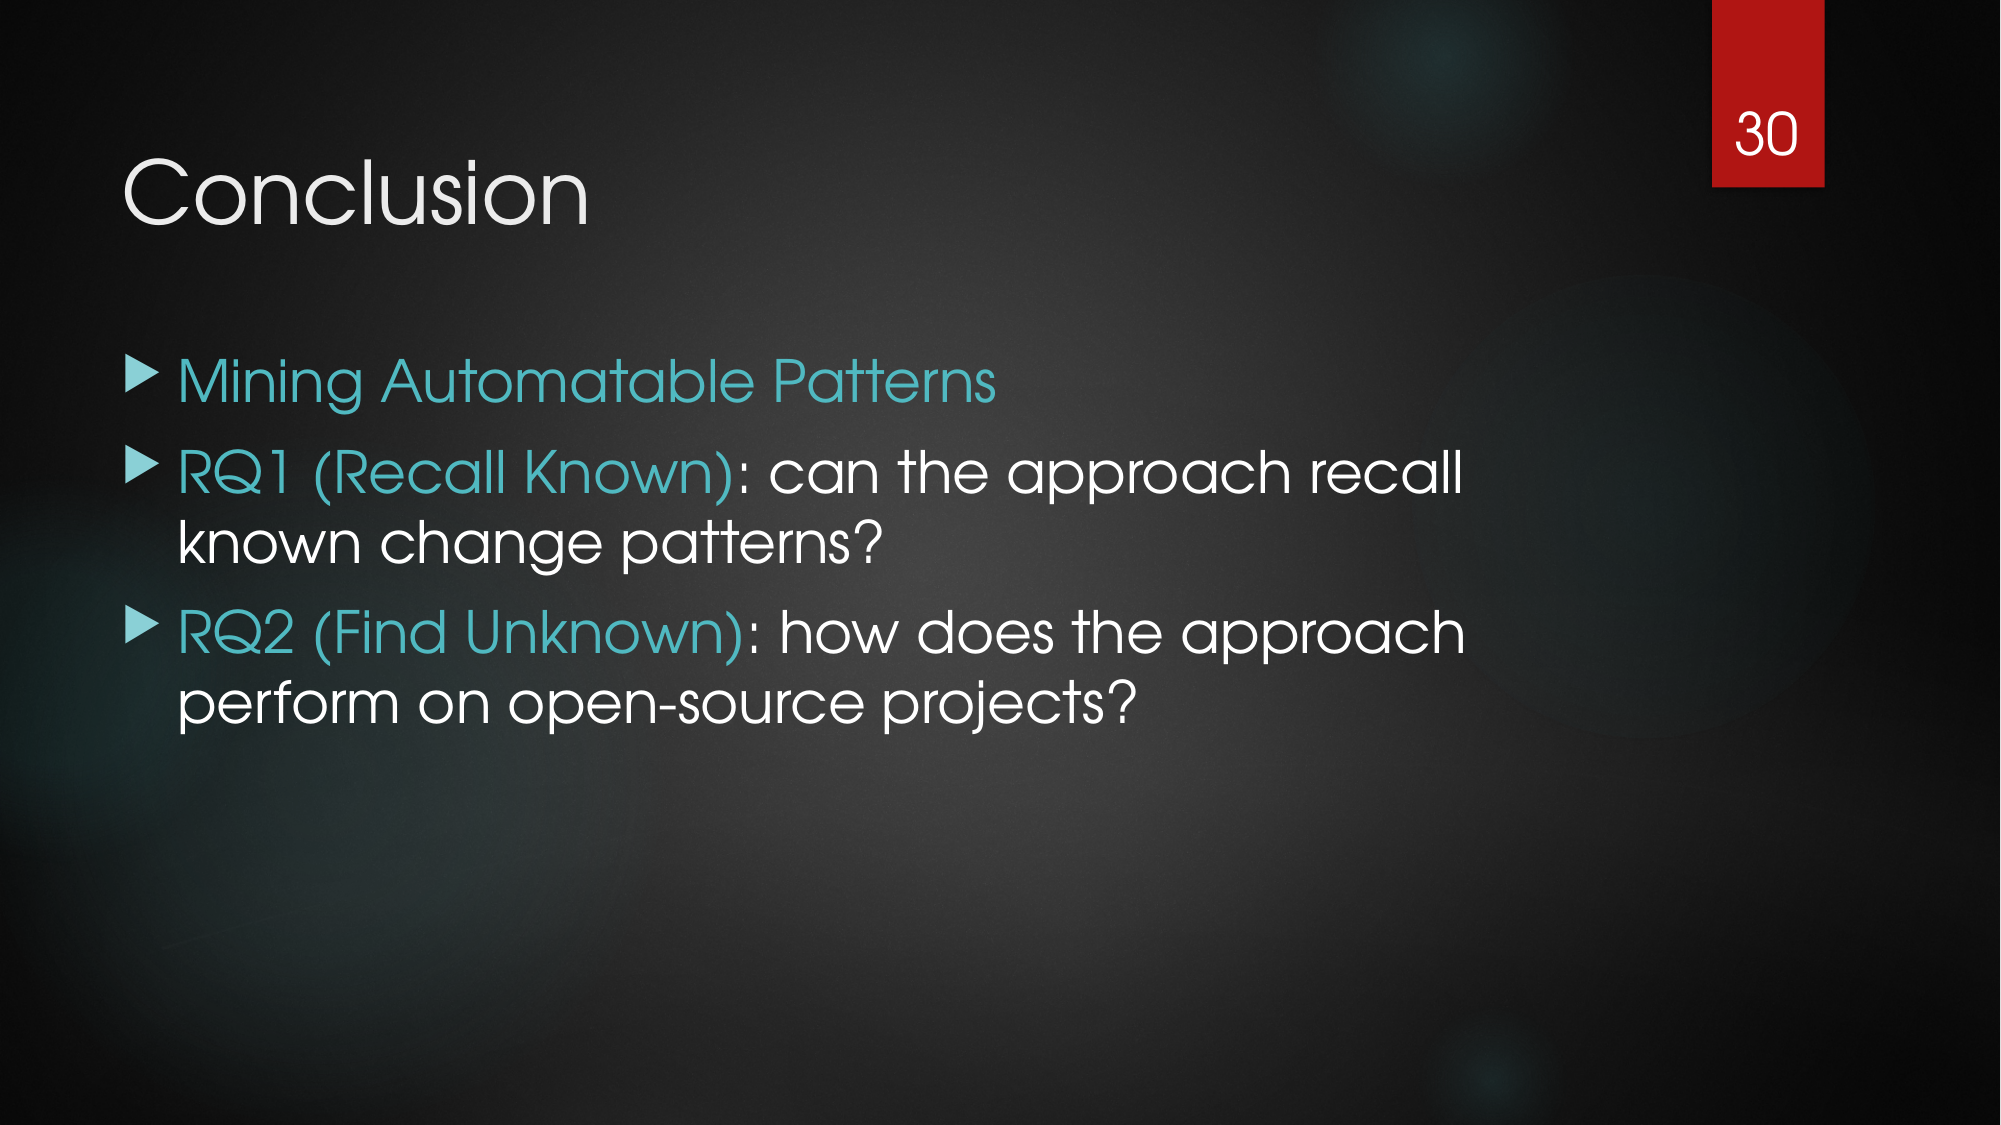

30
# Conclusion
Mining Automatable Patterns
RQ1 (Recall Known): can the approach recall known change patterns?
RQ2 (Find Unknown): how does the approach perform on open-source projects?